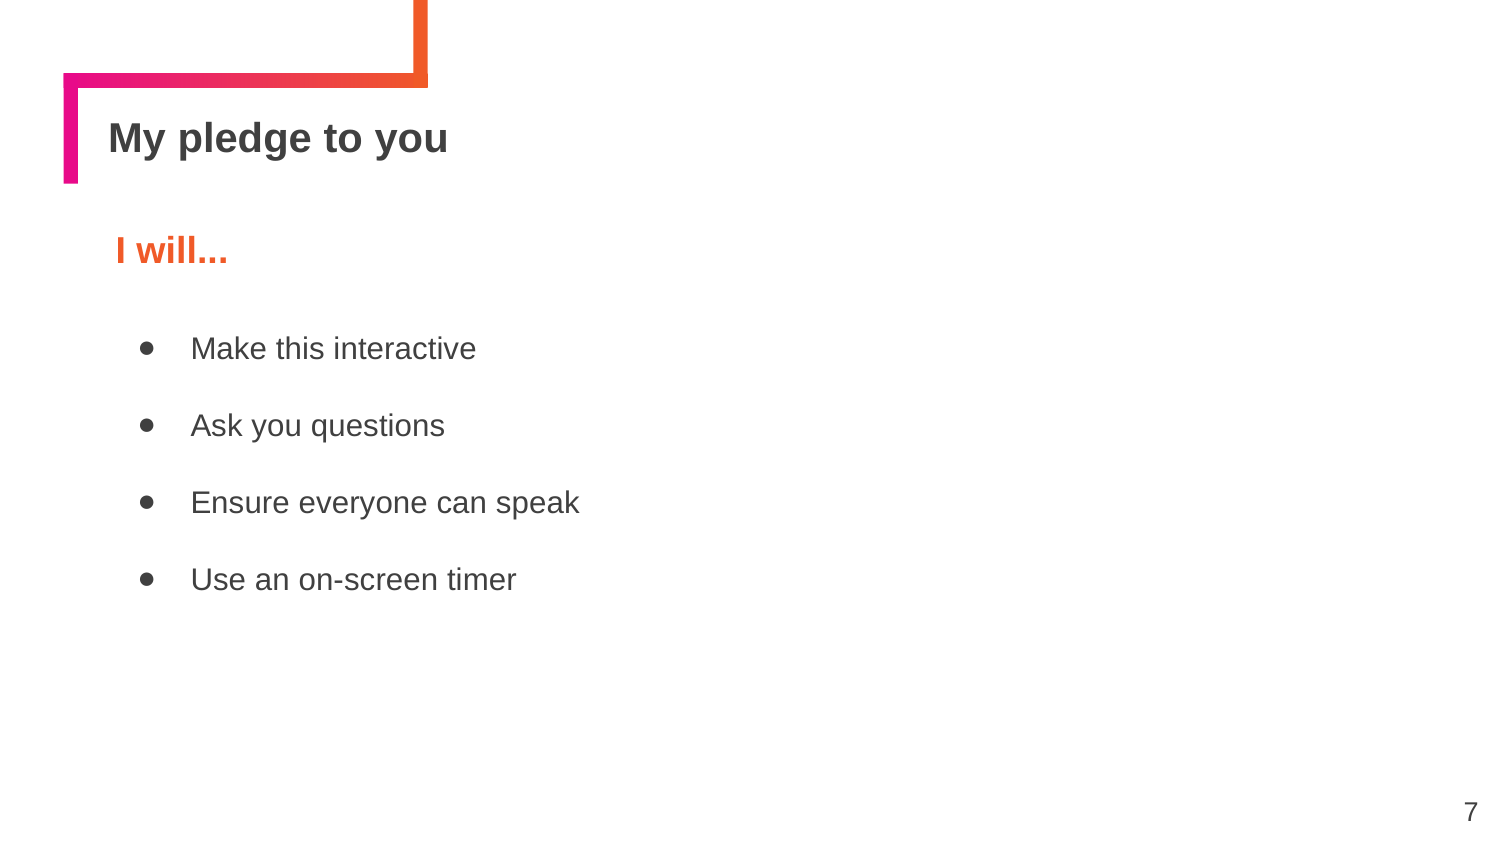

# My pledge to you
I will...
Make this interactive
Ask you questions
Ensure everyone can speak
Use an on-screen timer
7